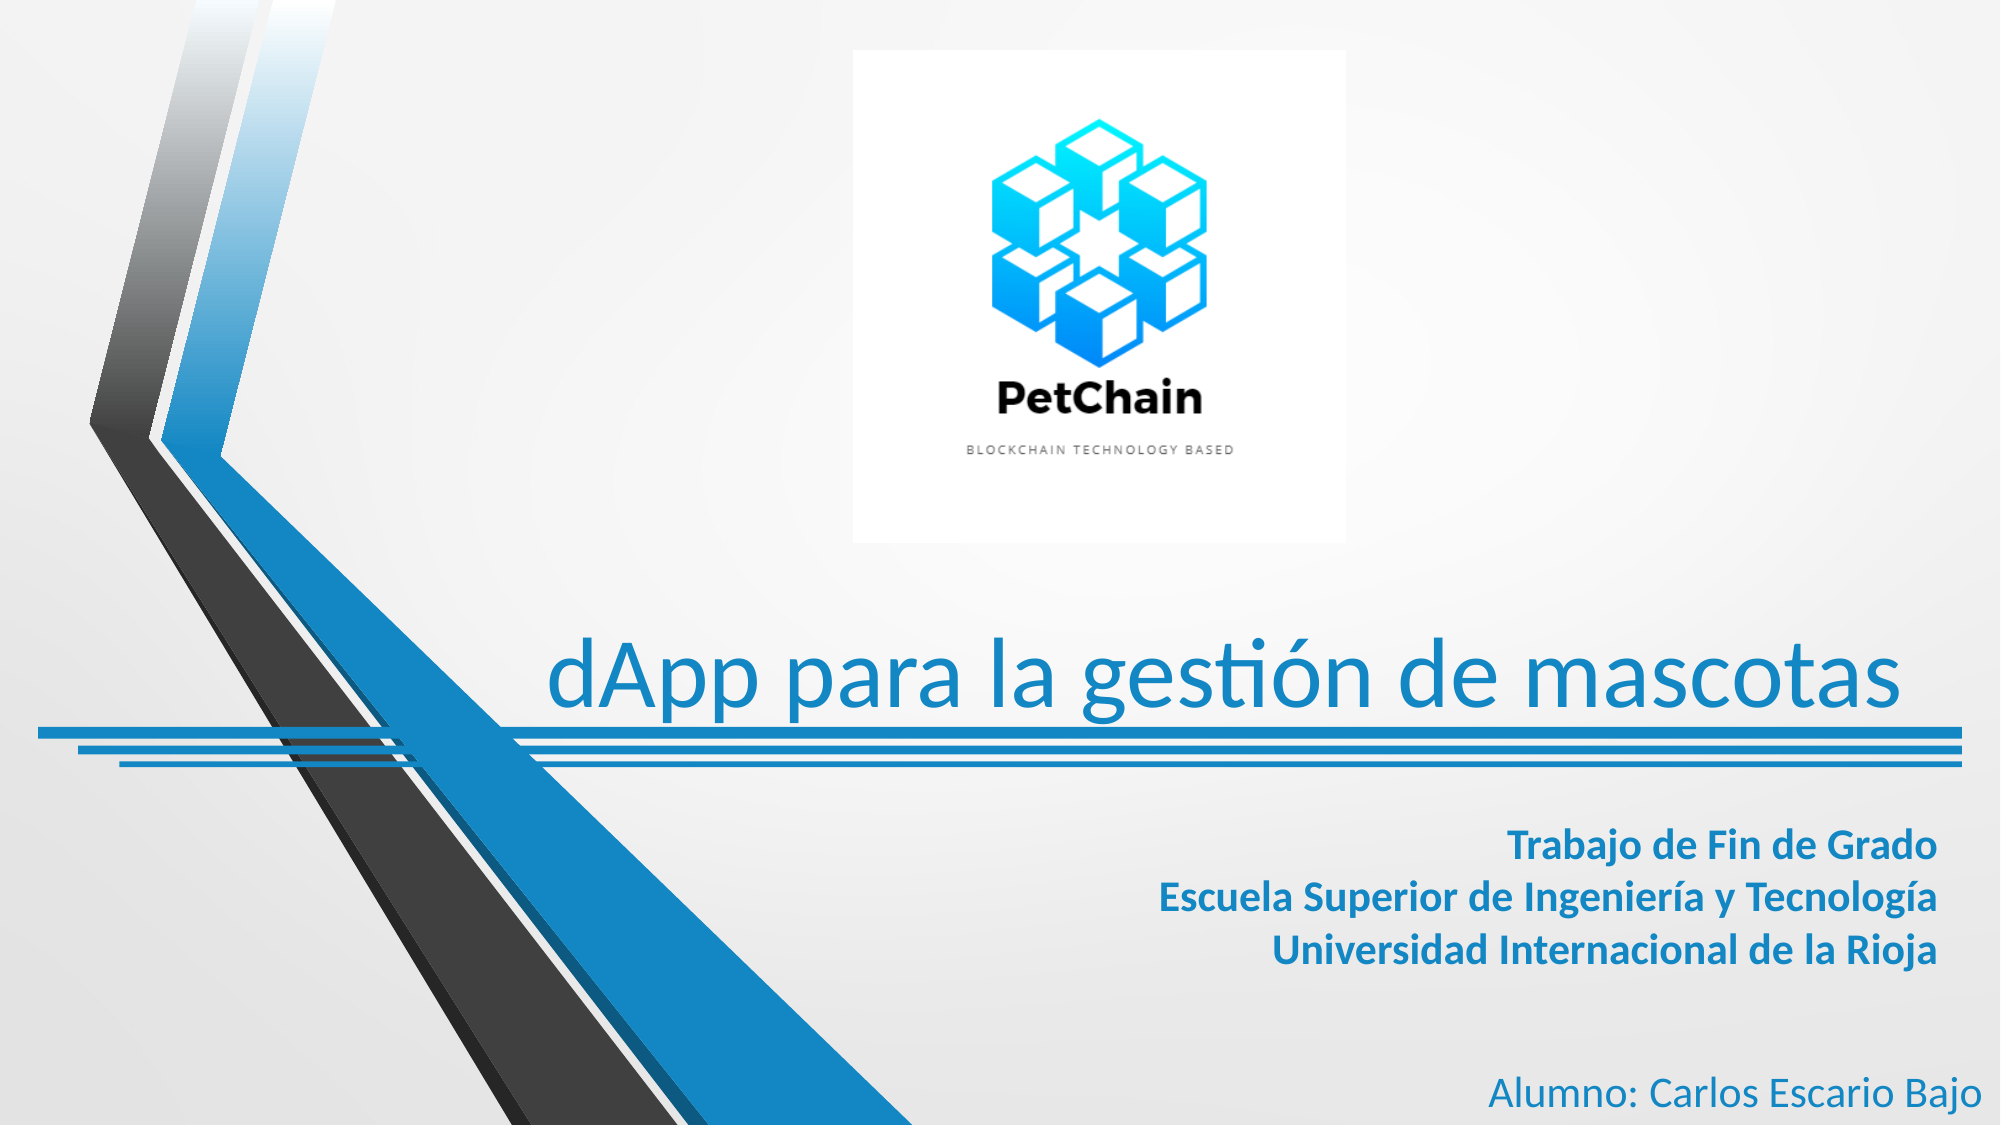

# dApp para la gestión de mascotas
Trabajo de Fin de Grado
Escuela Superior de Ingeniería y Tecnología
Universidad Internacional de la Rioja